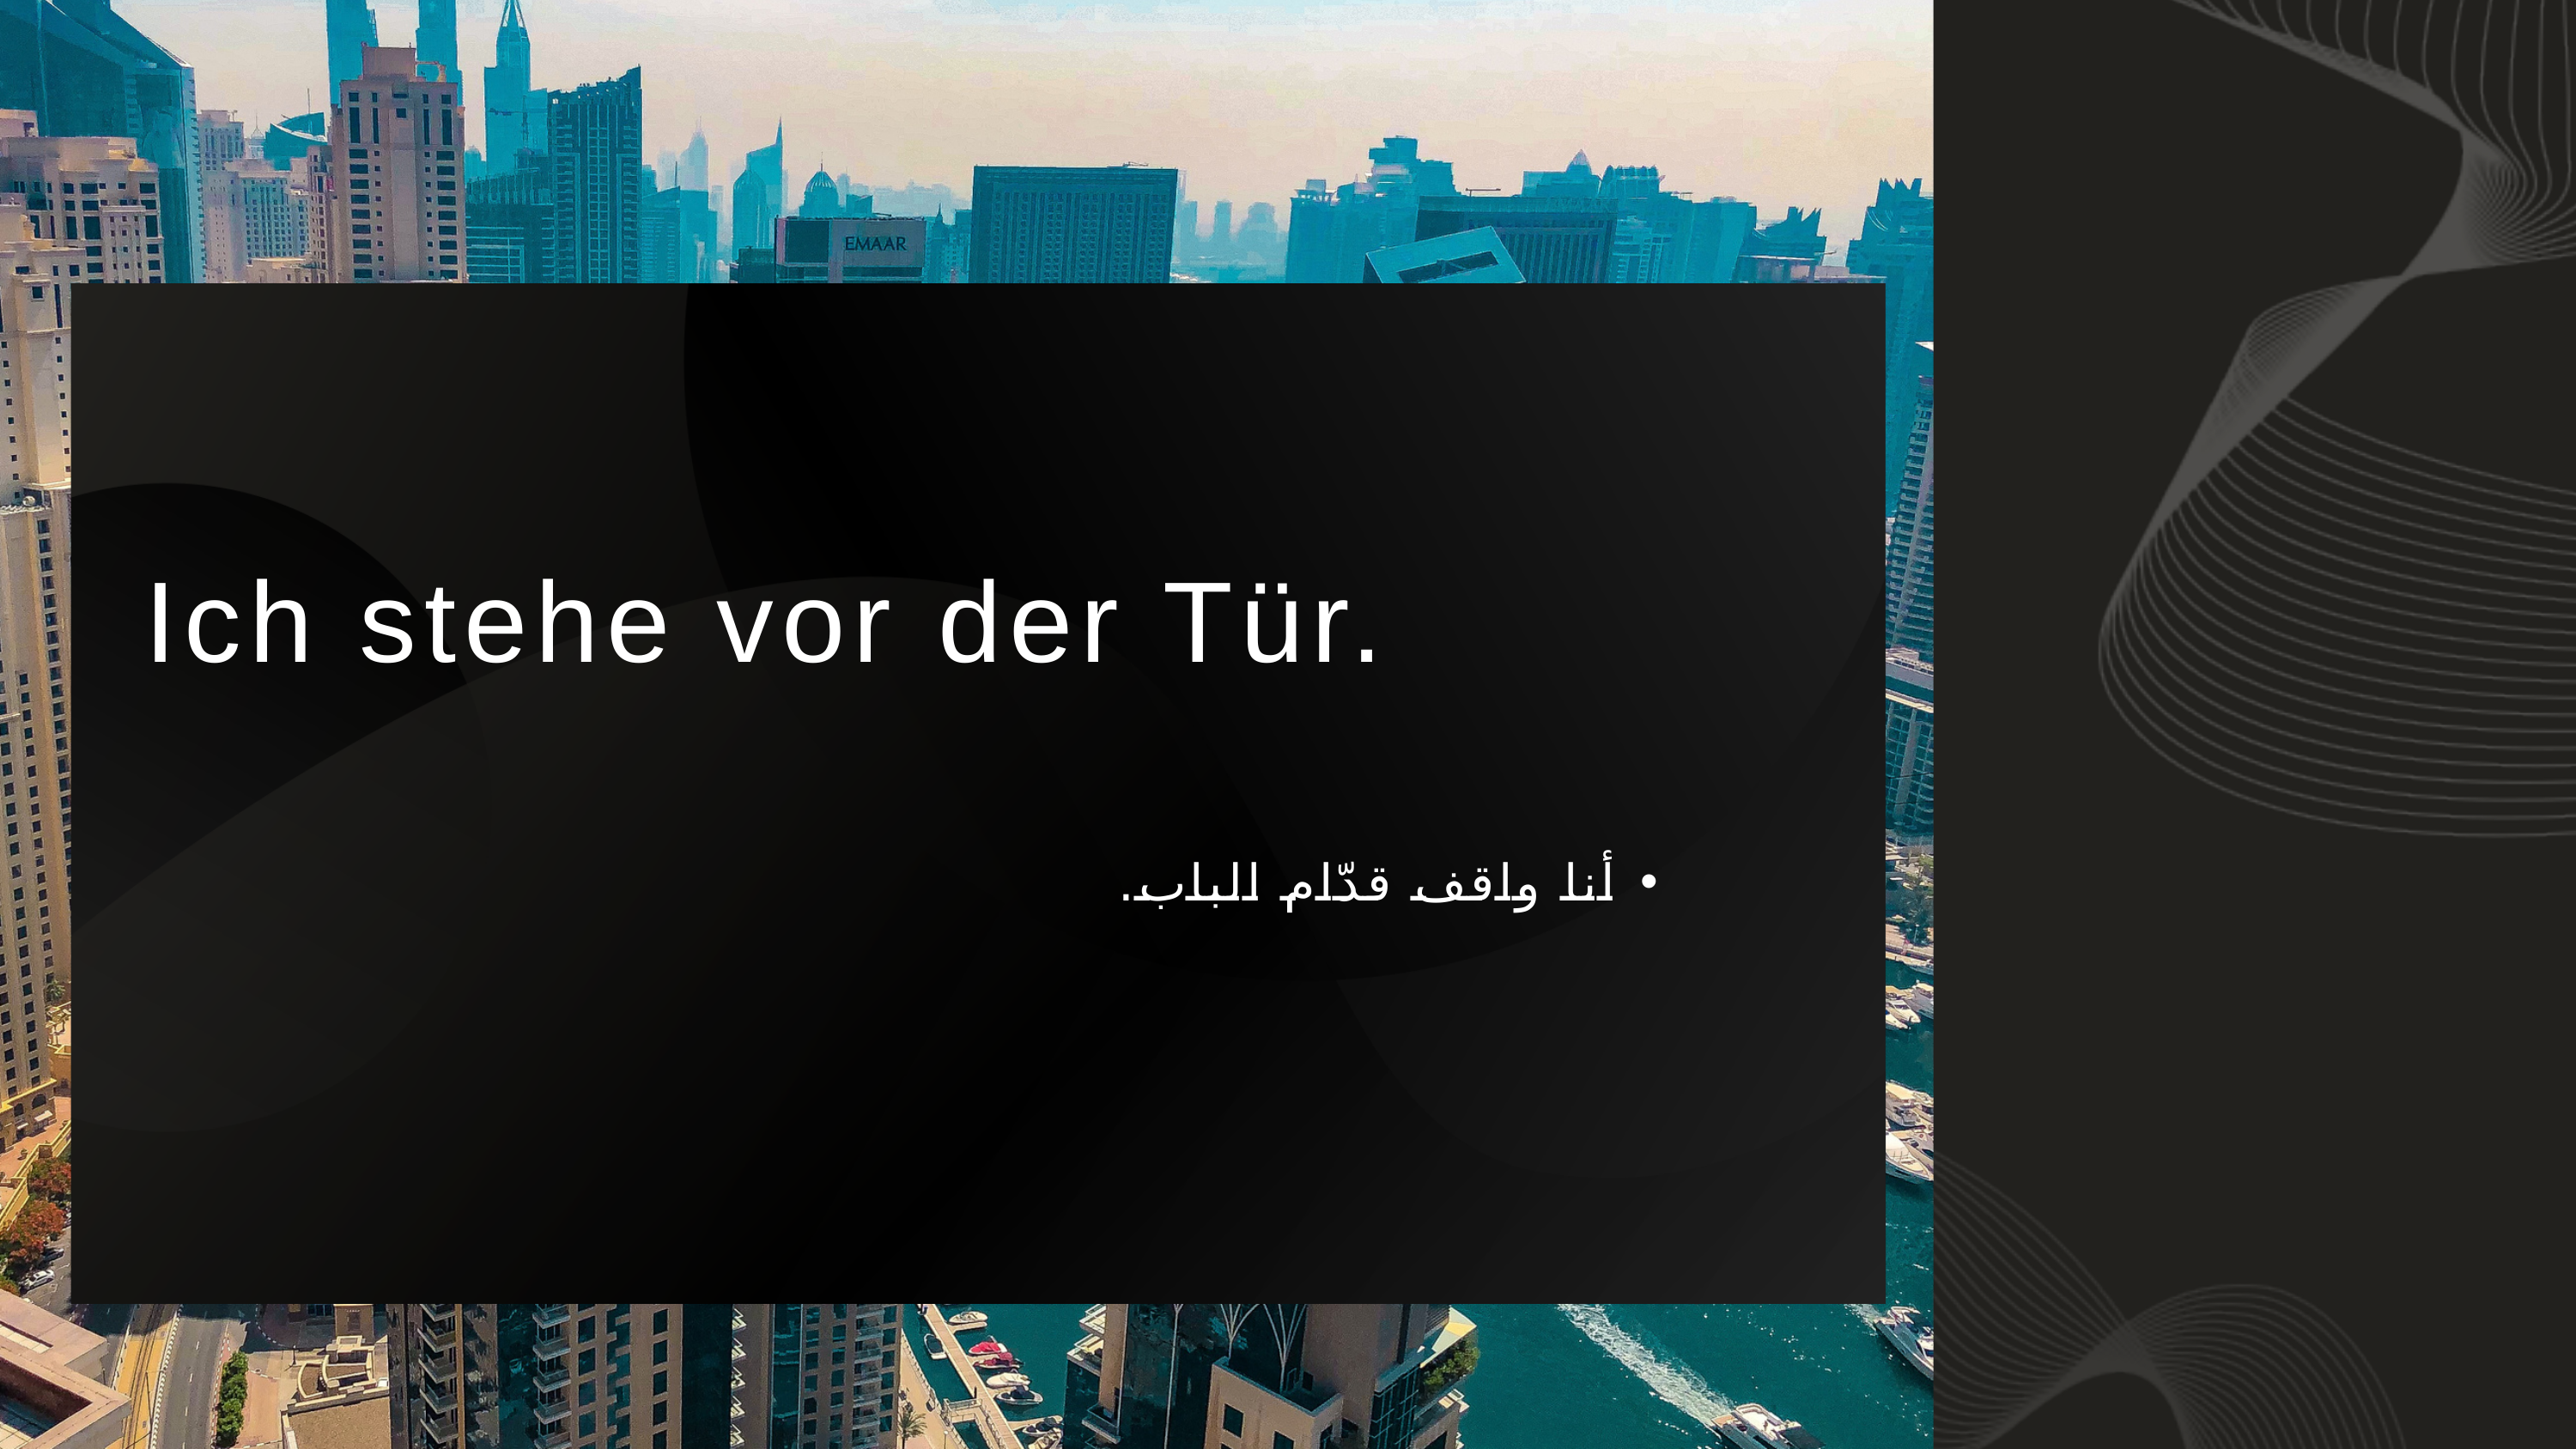

Ich stehe vor der Tür.

أنا واقف قدّام الباب.